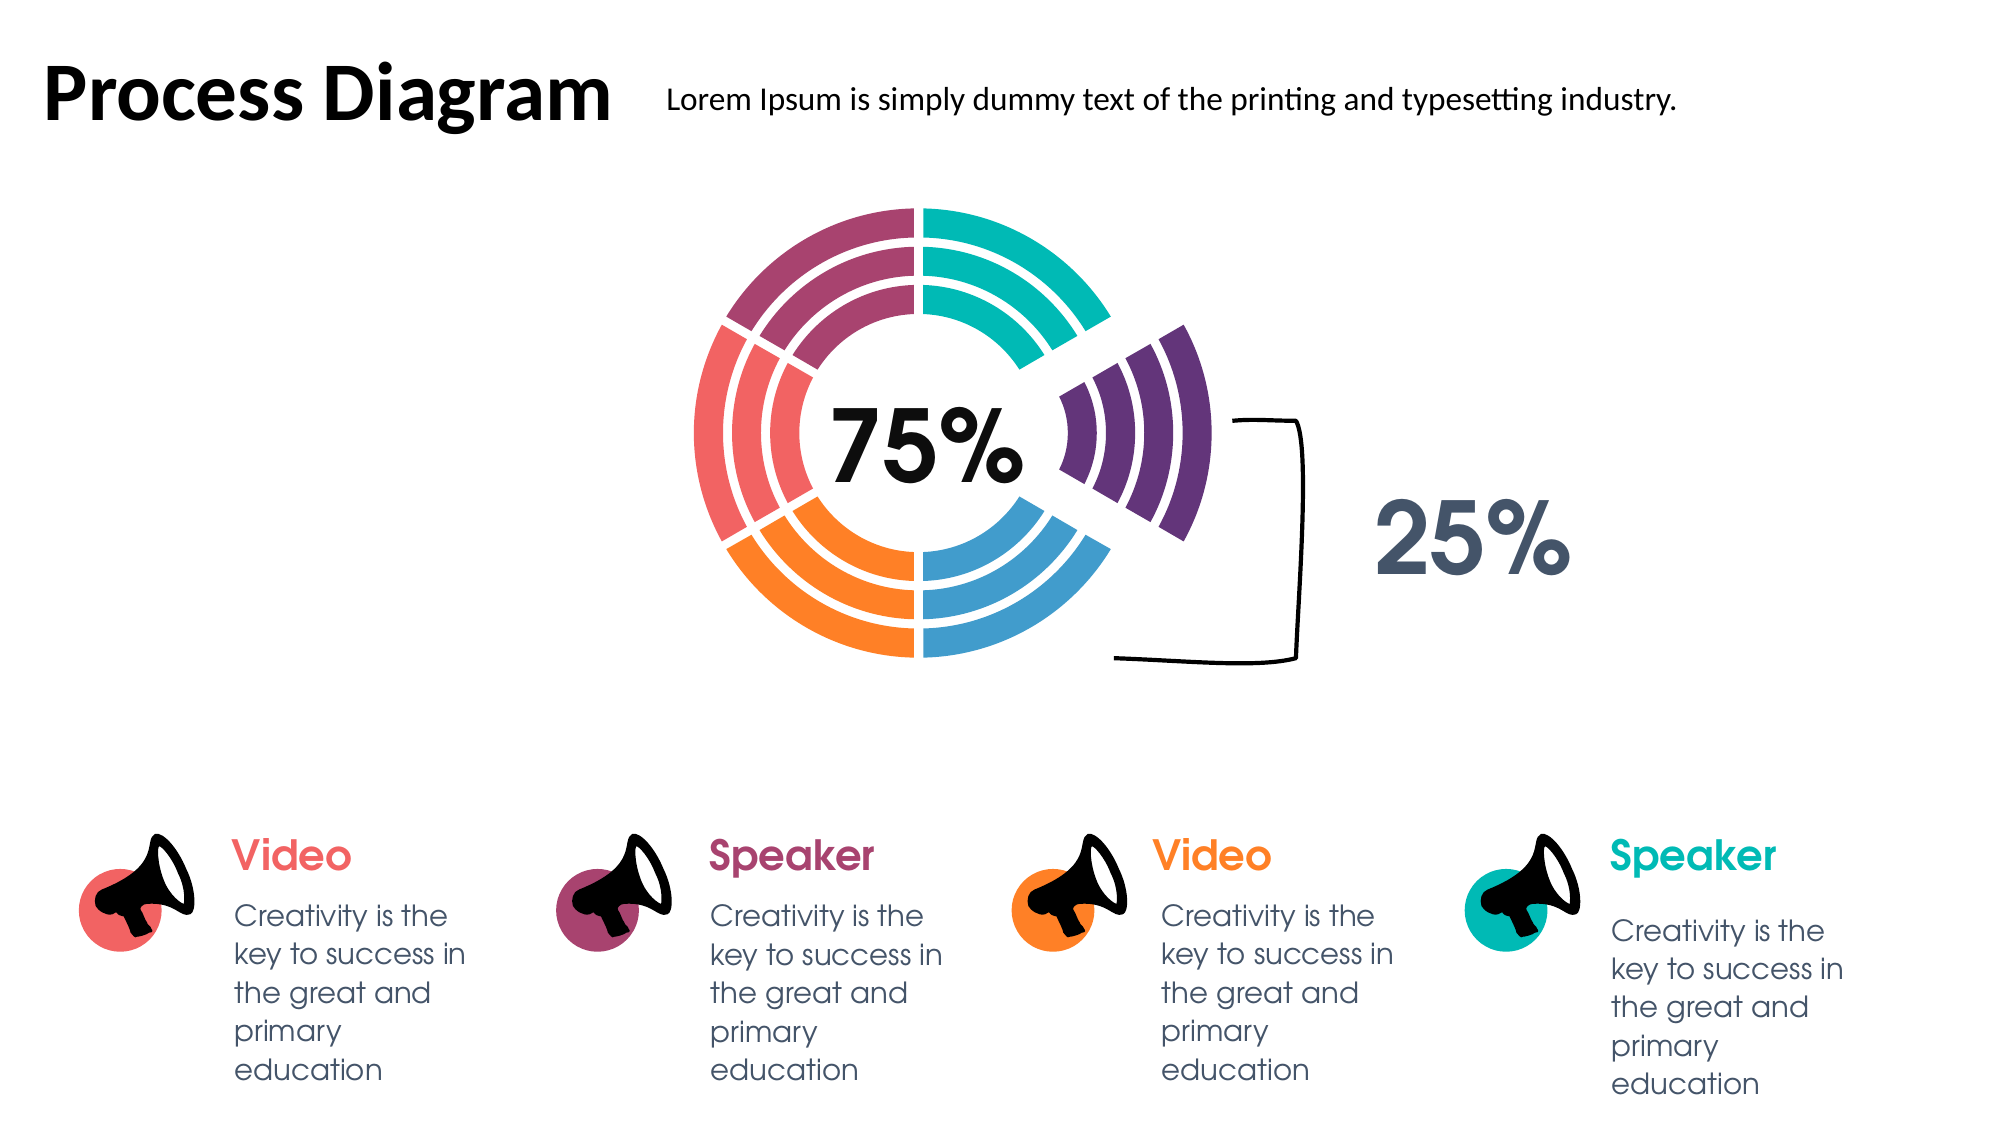

Process Diagram
Lorem Ipsum is simply dummy text of the printing and typesetting industry.

75%

25%

Video
Speaker
Video
Speaker

Creativity is the key to success in the great and primary education
Creativity is the key to success in the great and primary education
Creativity is the key to success in the great and primary education
Creativity is the key to success in the great and primary education